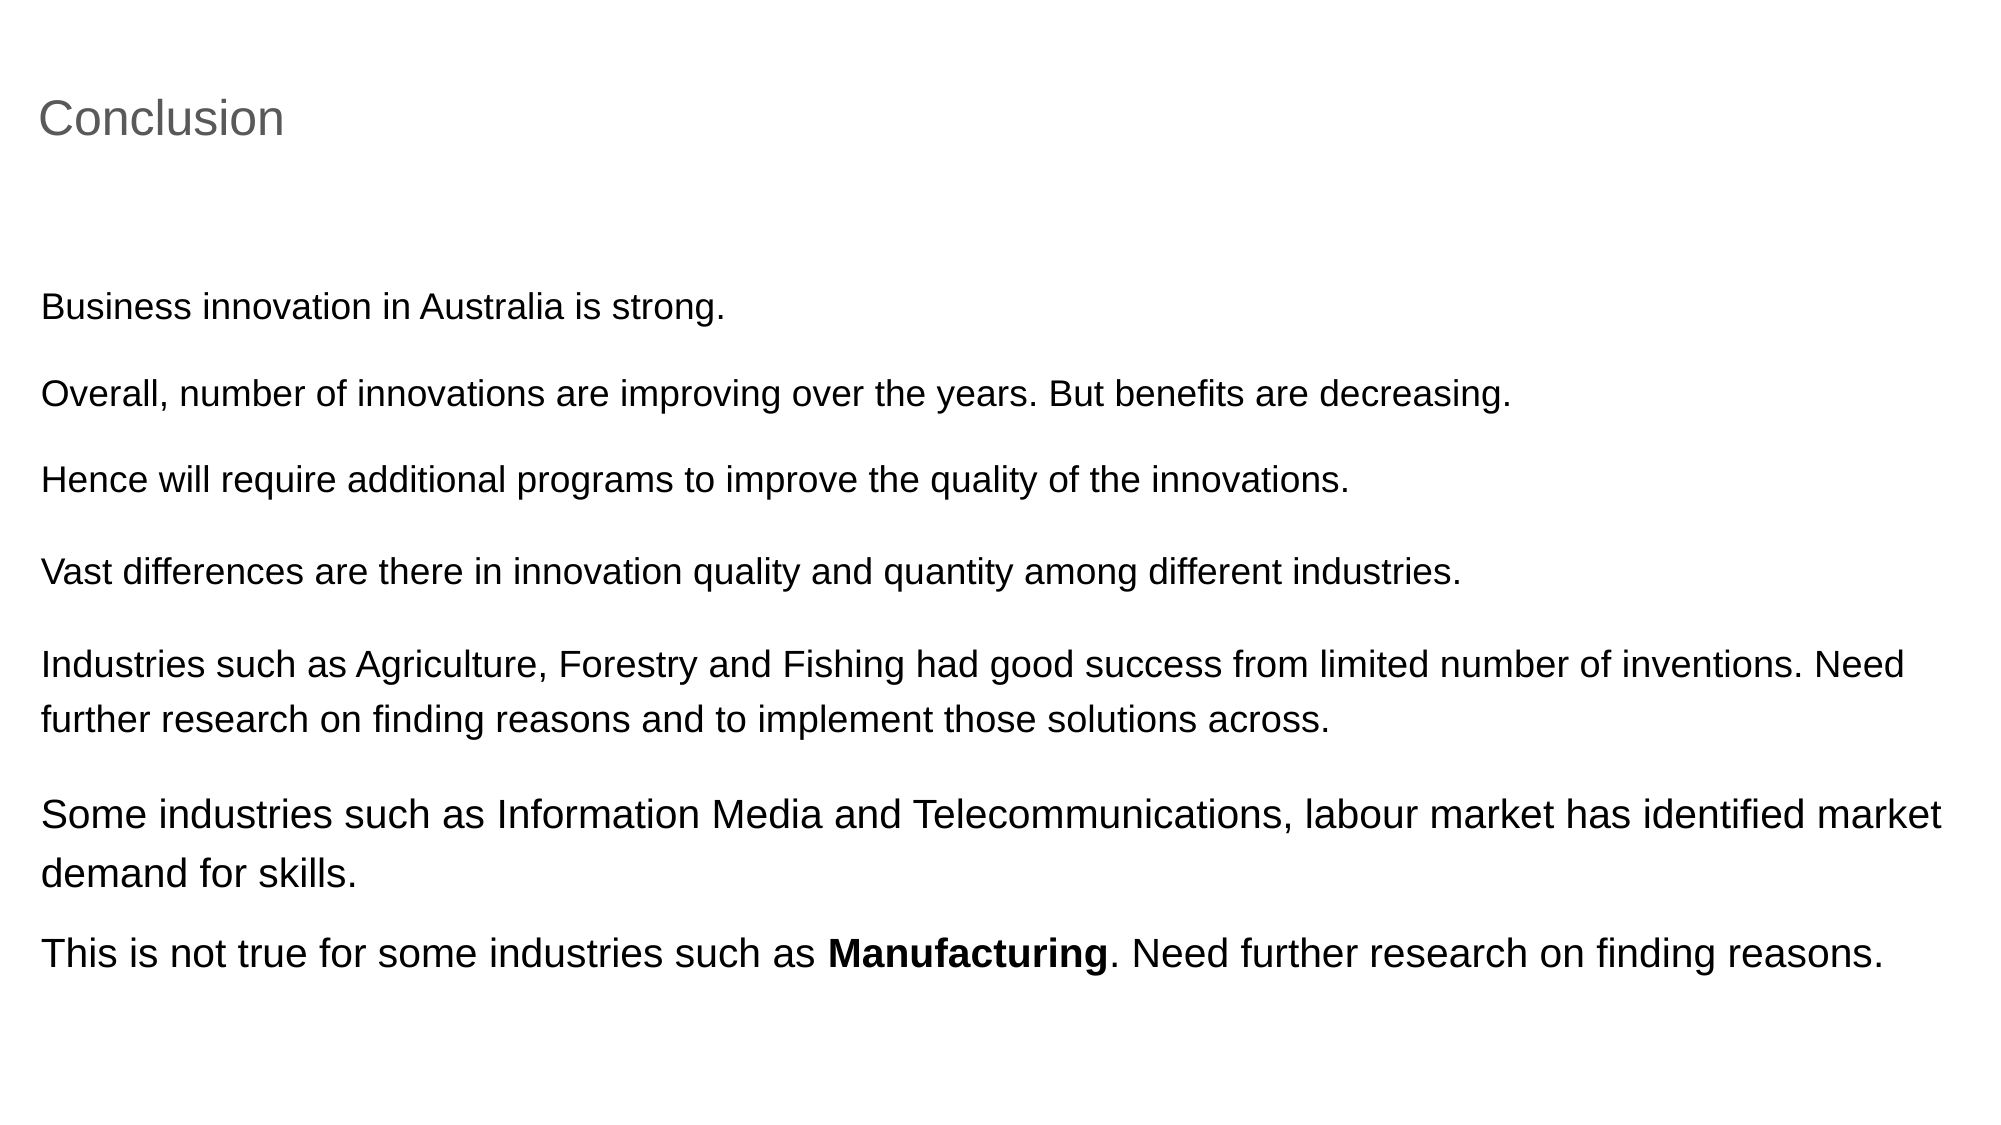

# Conclusion
Business innovation in Australia is strong.

Overall, number of innovations are improving over the years. But benefits are decreasing.

Hence will require additional programs to improve the quality of the innovations.

Vast differences are there in innovation quality and quantity among different industries.

Industries such as Agriculture, Forestry and Fishing had good success from limited number of inventions. Need further research on finding reasons and to implement those solutions across.

Some industries such as Information Media and Telecommunications, labour market has identified market demand for skills.
This is not true for some industries such as Manufacturing. Need further research on finding reasons.